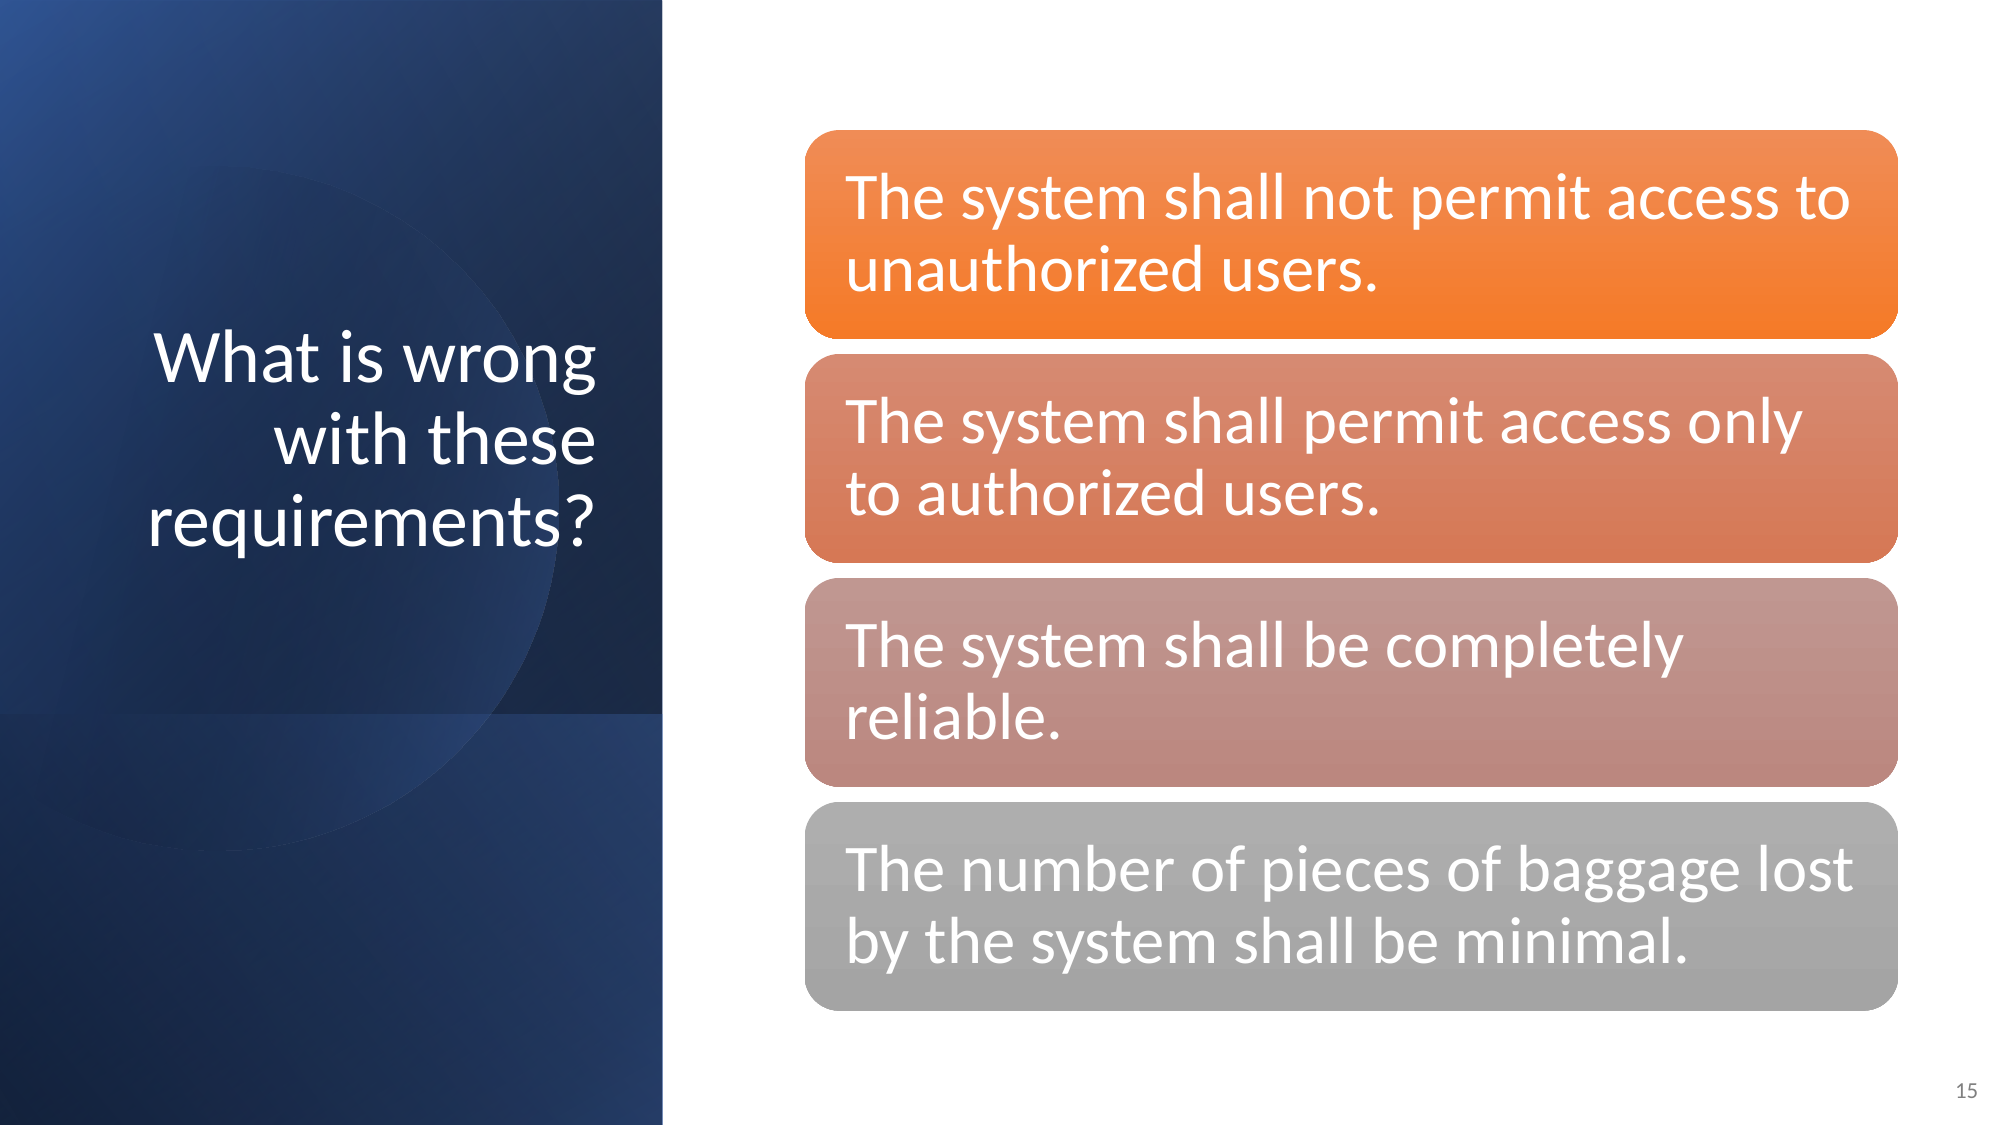

The system shall not permit access to unauthorized users.
The system shall permit access only to authorized users.
The system shall be completely reliable.
The number of pieces of baggage lost by the system shall be minimal.

# What is wrong with these requirements?

15